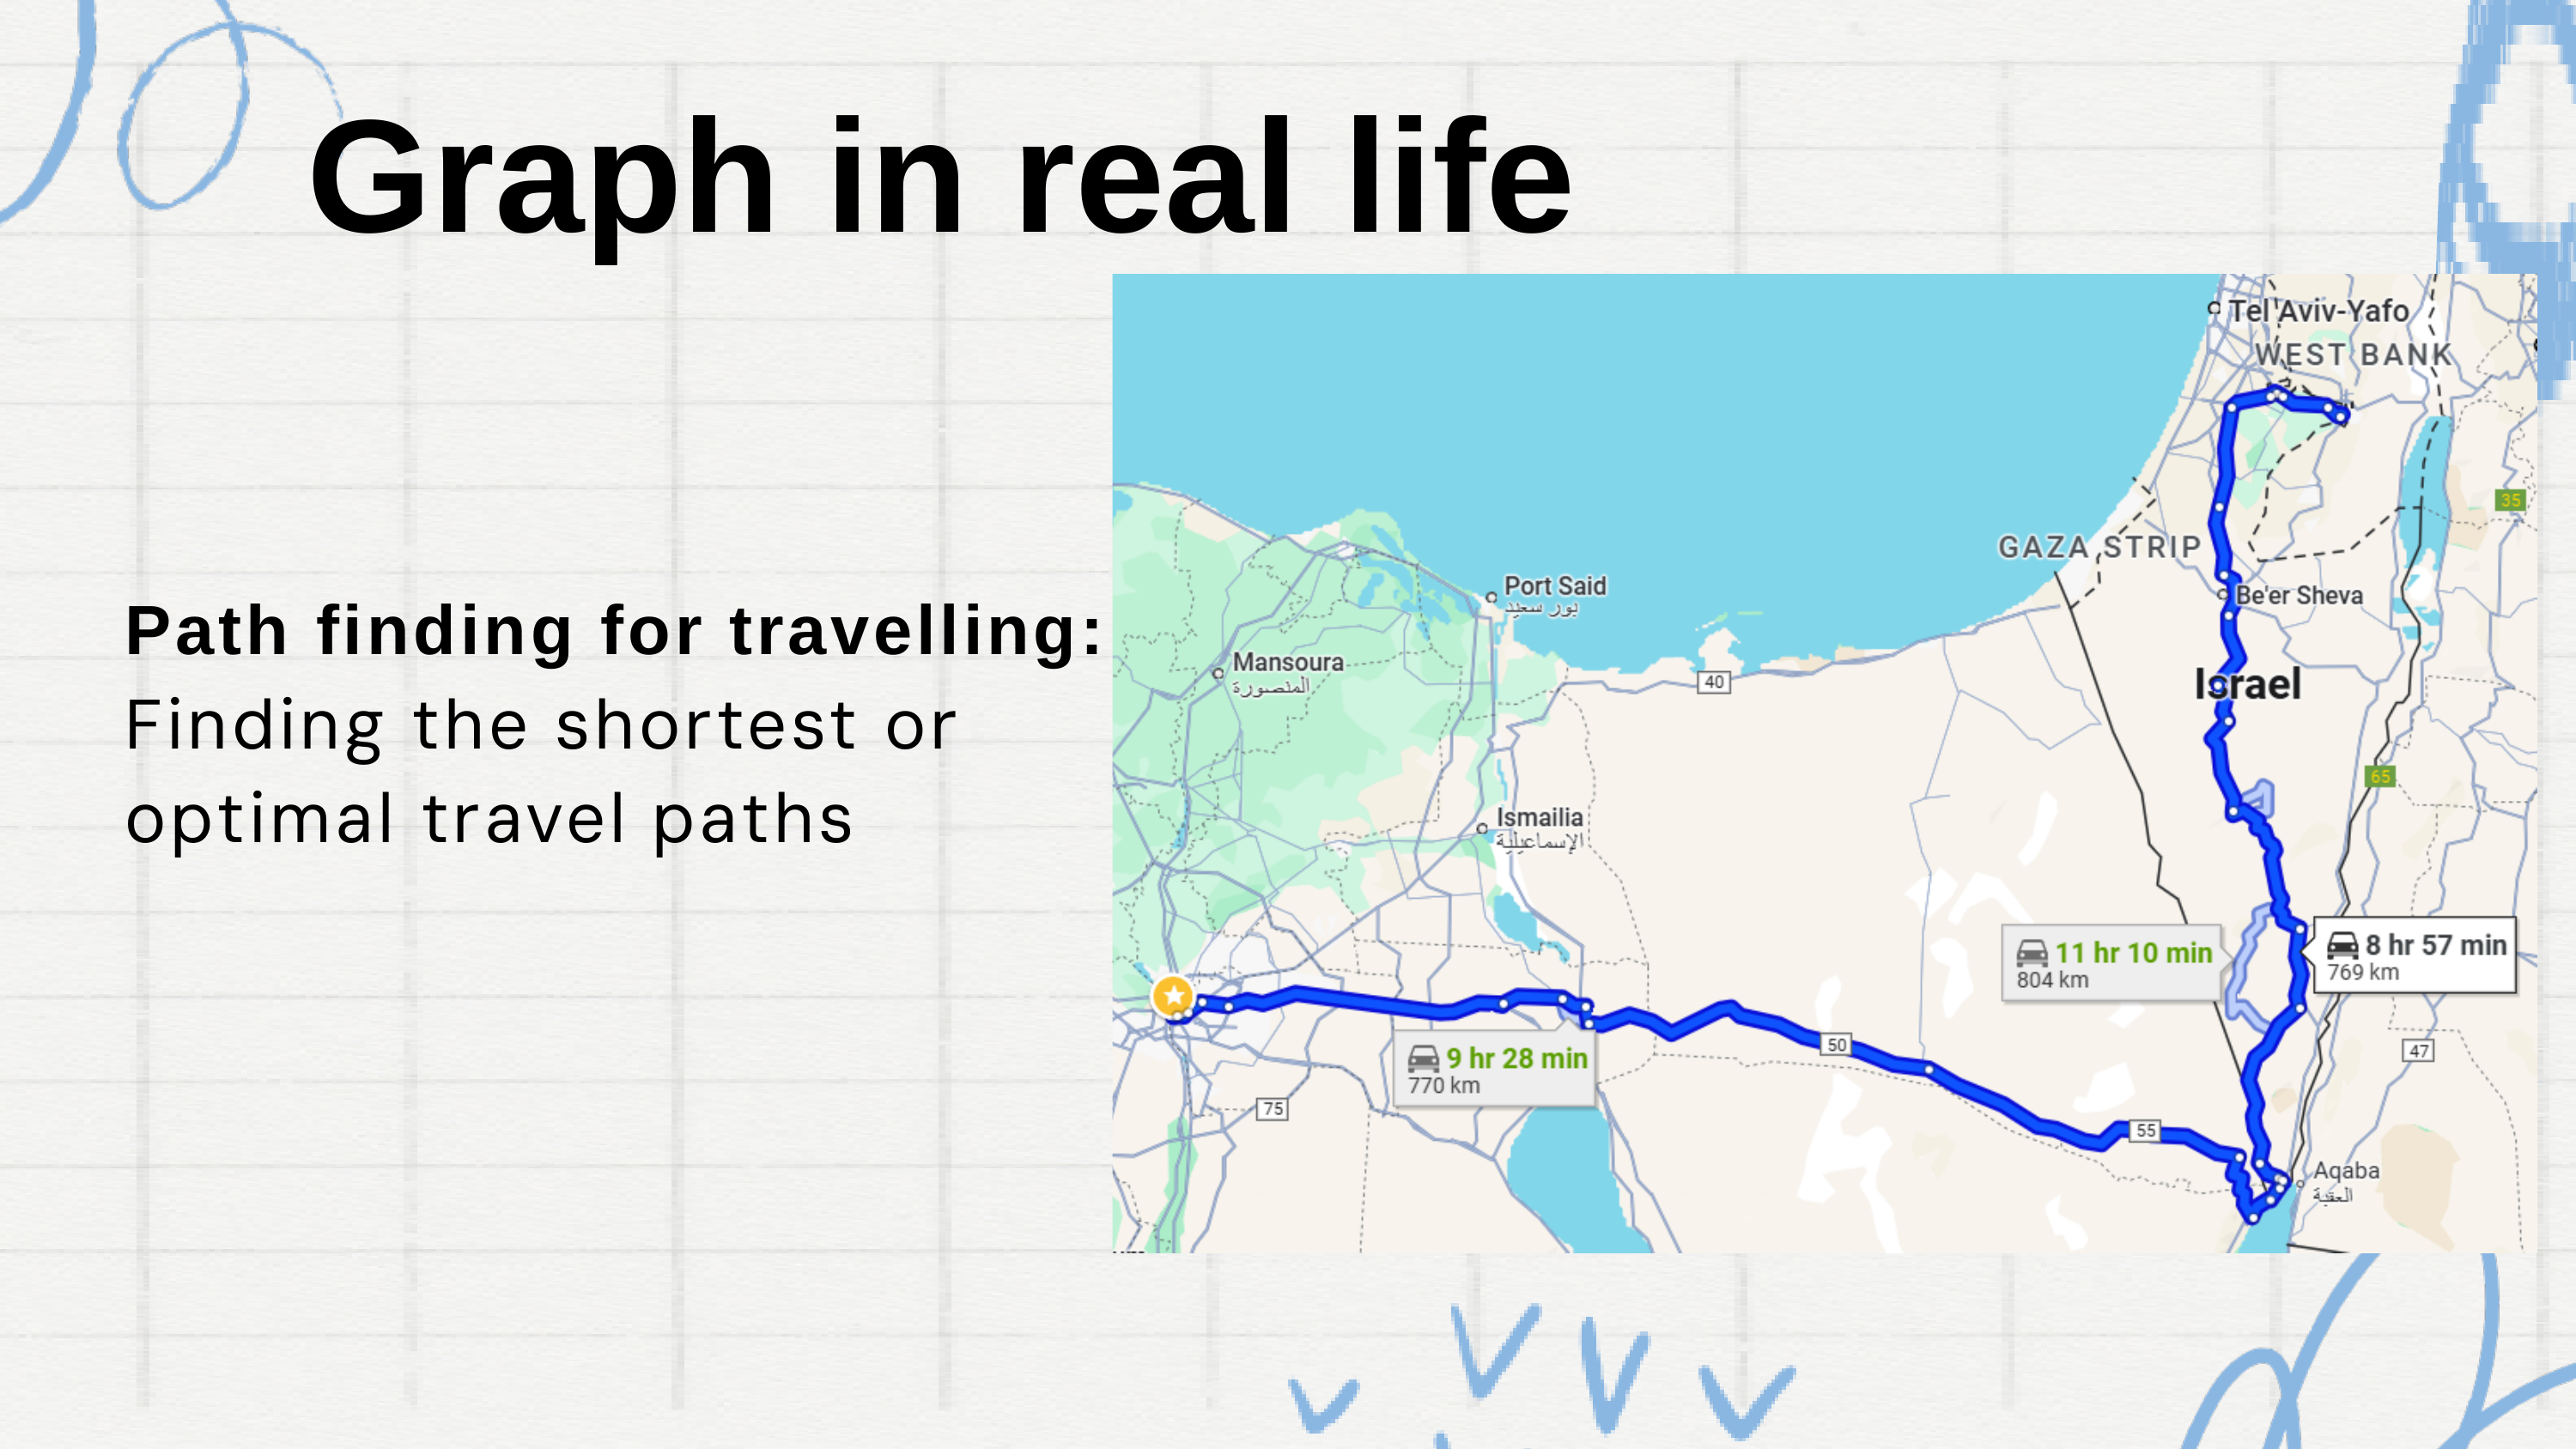

Graph in real life

Path finding for travelling: Finding the shortest or optimal travel paths